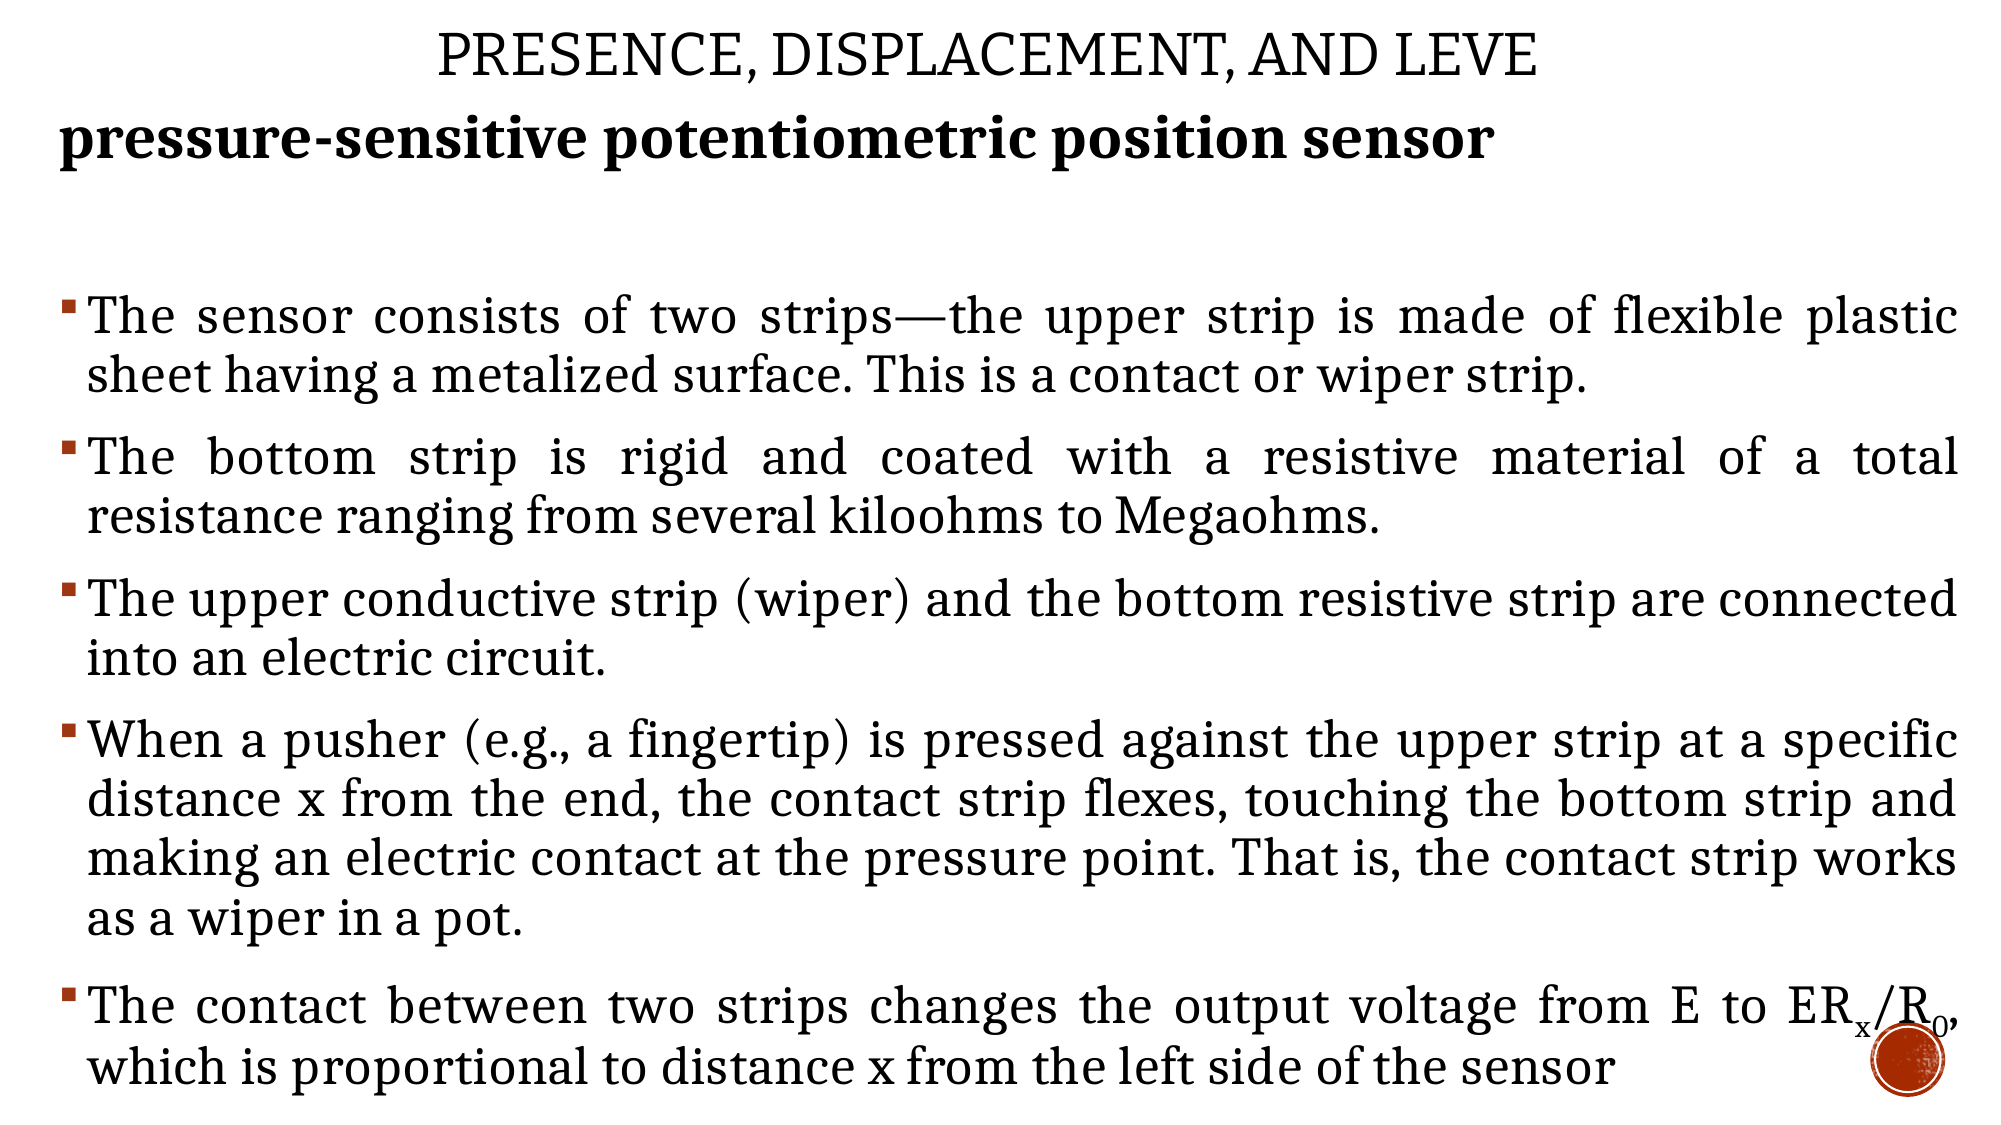

# Presence, Displacement, and Leve
pressure-sensitive potentiometric position sensor

The sensor consists of two strips—the upper strip is made of flexible plastic sheet having a metalized surface. This is a contact or wiper strip.
The bottom strip is rigid and coated with a resistive material of a total resistance ranging from several kiloohms to Megaohms.
The upper conductive strip (wiper) and the bottom resistive strip are connected into an electric circuit.
When a pusher (e.g., a fingertip) is pressed against the upper strip at a specific distance x from the end, the contact strip flexes, touching the bottom strip and making an electric contact at the pressure point. That is, the contact strip works as a wiper in a pot.
The contact between two strips changes the output voltage from E to ERx/R0, which is proportional to distance x from the left side of the sensor